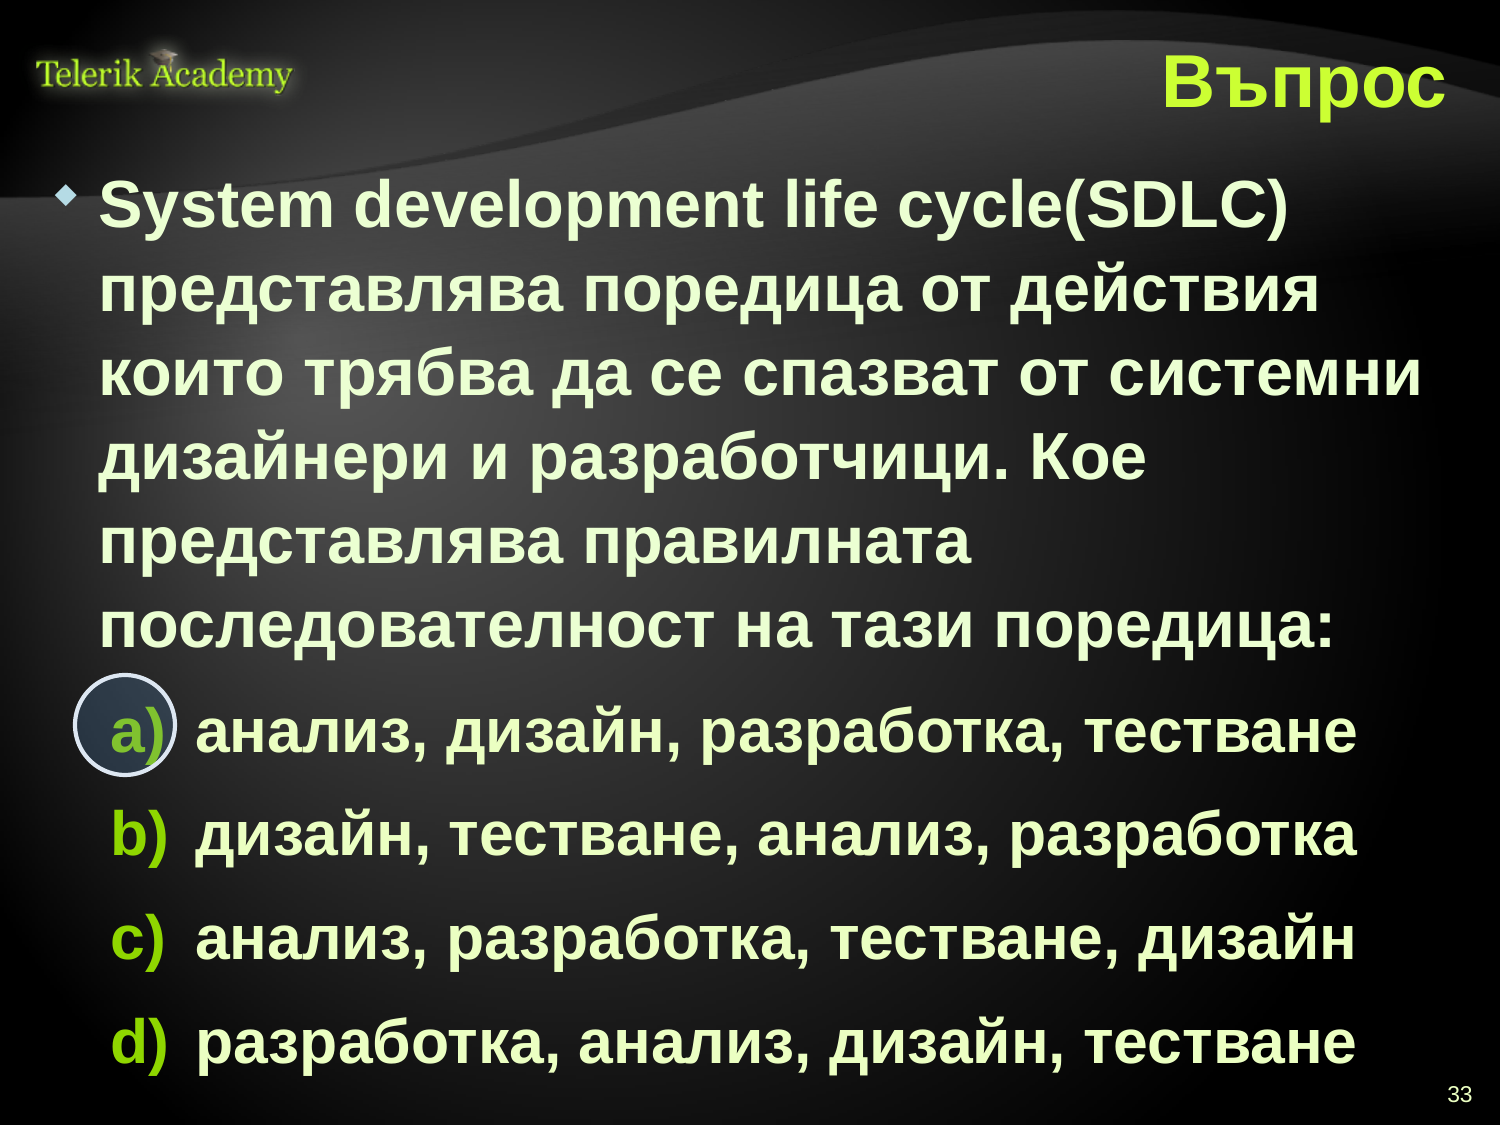

# Въпрос
System development life cycle(SDLC) представлява поредица от действия които трябва да се спазват от системни дизайнери и разработчици. Кое представлява правилната последователност на тази поредица:
анализ, дизайн, разработка, тестване
дизайн, тестване, анализ, разработка
анализ, разработка, тестване, дизайн
разработка, анализ, дизайн, тестване

33